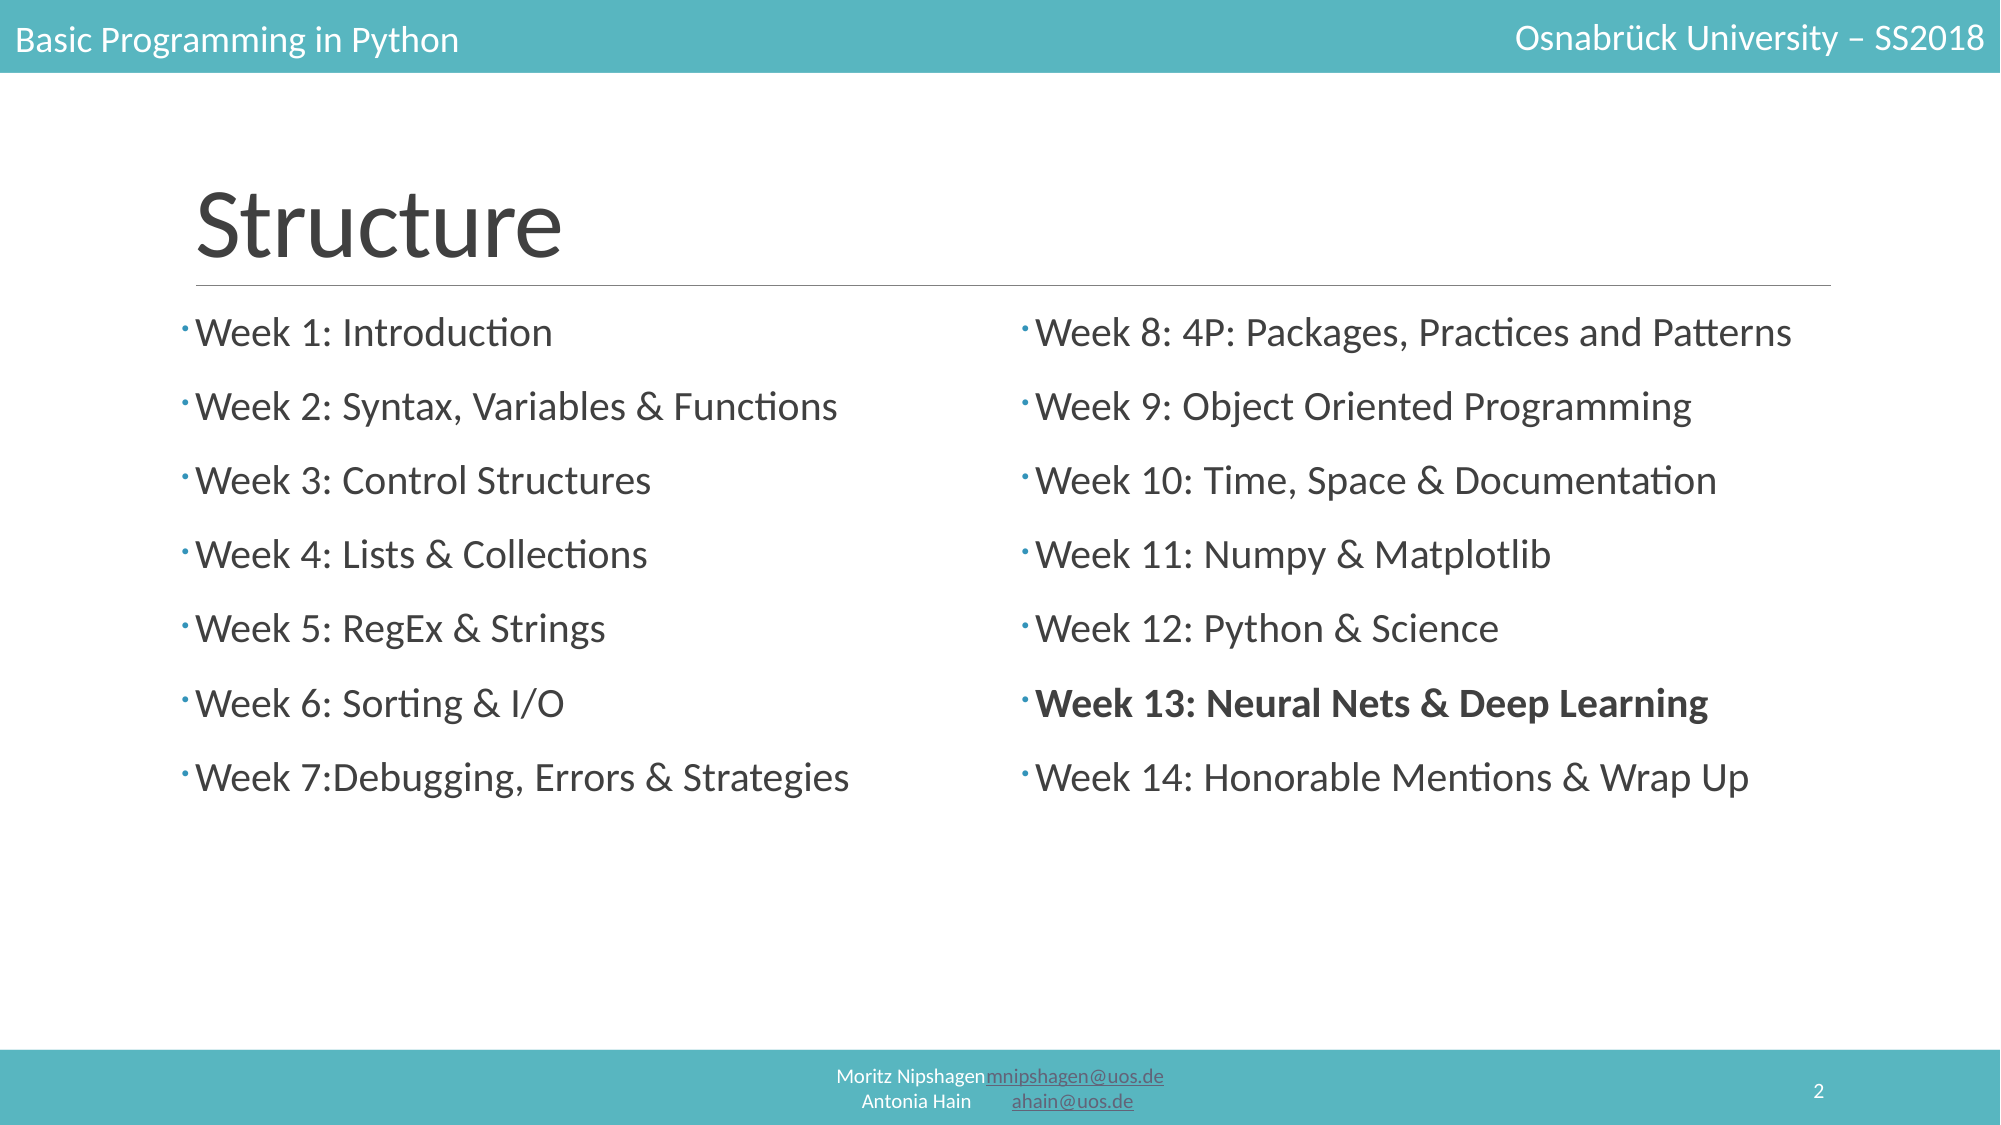

# Structure
Week 1: Introduction
Week 2: Syntax, Variables & Functions
Week 3: Control Structures
Week 4: Lists & Collections
Week 5: RegEx & Strings
Week 6: Sorting & I/O
Week 7:Debugging, Errors & Strategies
Week 8: 4P: Packages, Practices and Patterns
Week 9: Object Oriented Programming
Week 10: Time, Space & Documentation
Week 11: Numpy & Matplotlib
Week 12: Python & Science
Week 13: Neural Nets & Deep Learning
Week 14: Honorable Mentions & Wrap Up
2